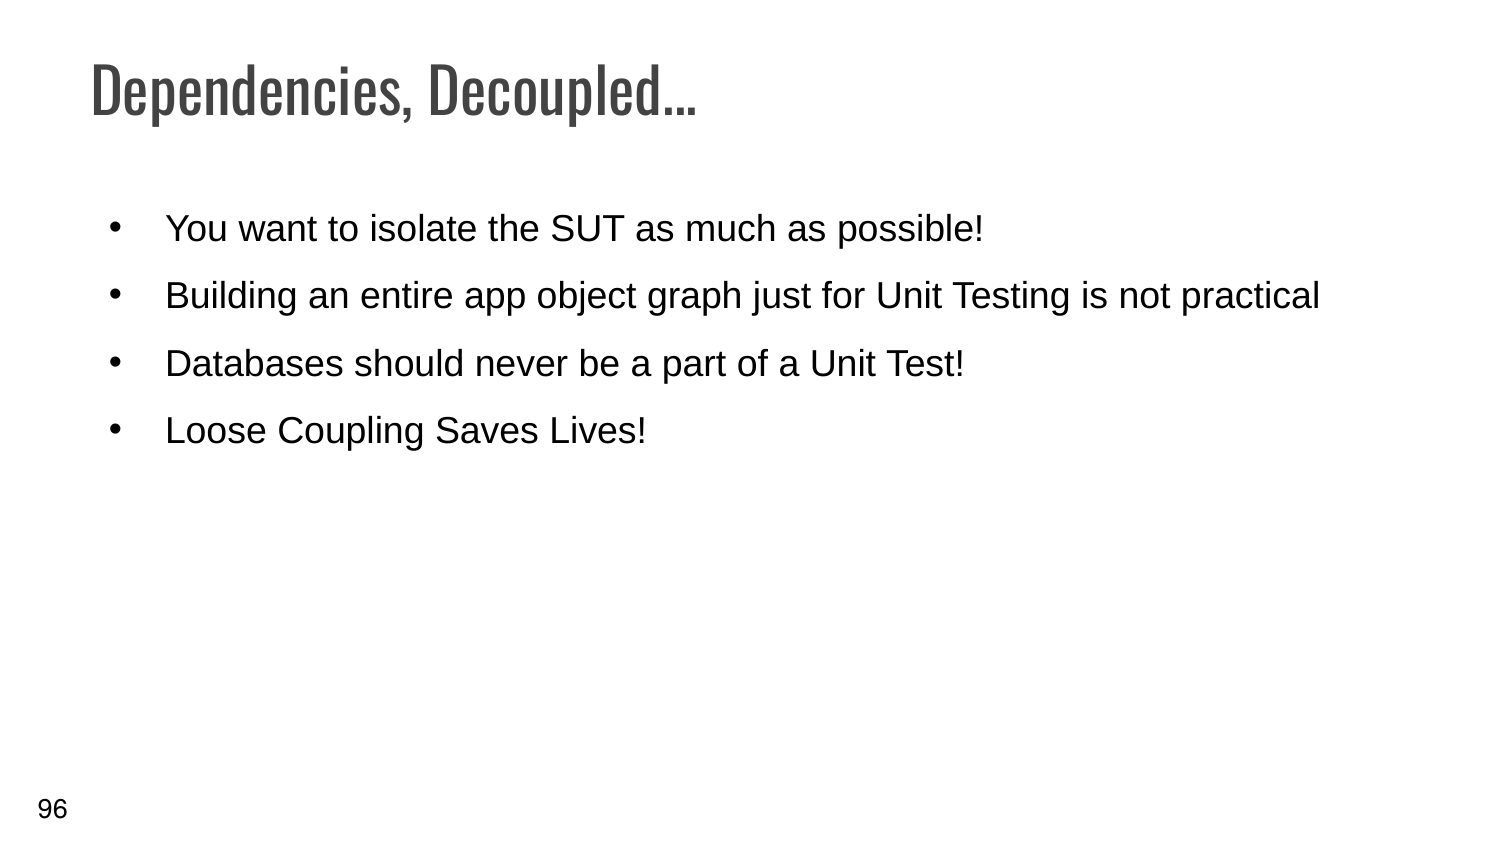

# Dependencies, Decoupled...
You want to isolate the SUT as much as possible!
Building an entire app object graph just for Unit Testing is not practical
Databases should never be a part of a Unit Test!
Loose Coupling Saves Lives!
96